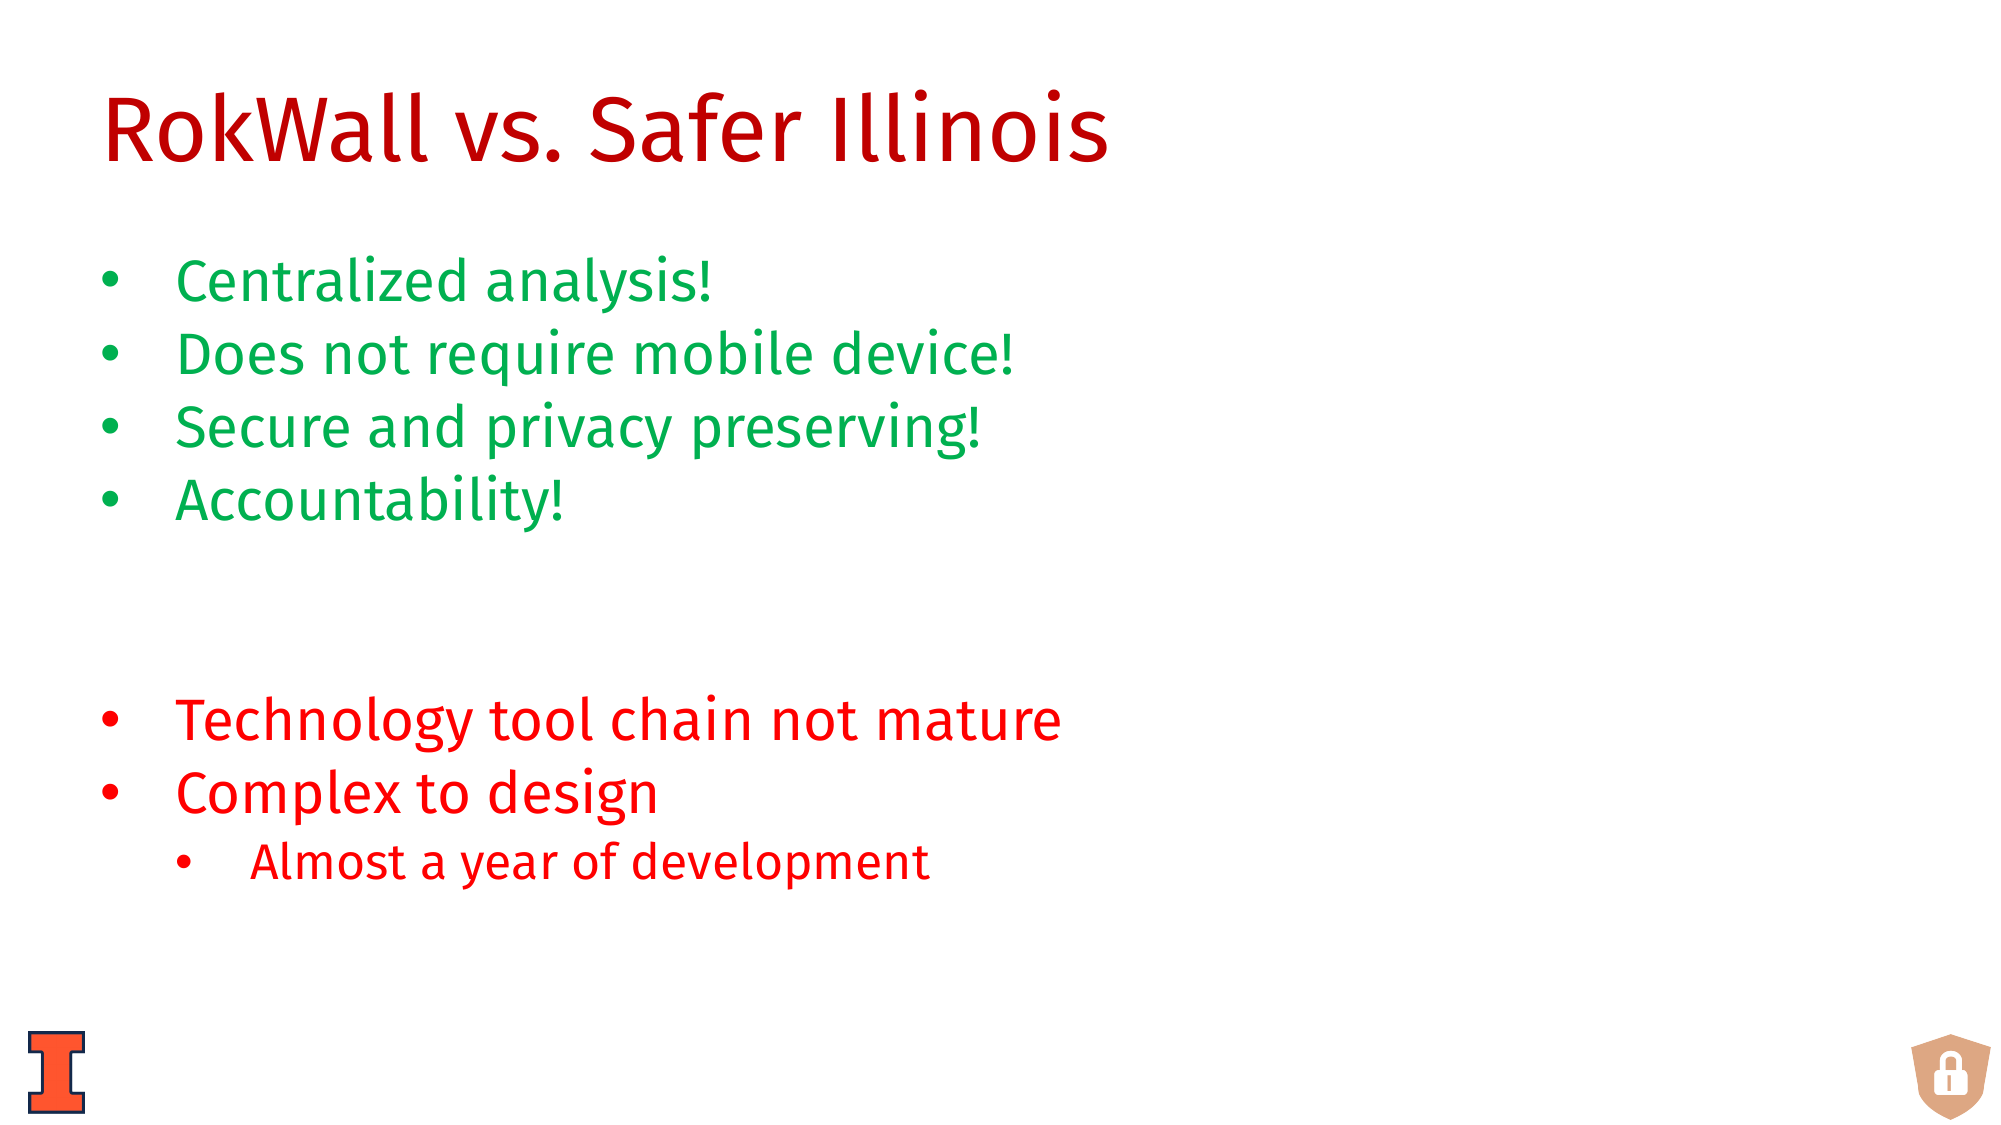

# RokWall vs. Safer Illinois
Centralized analysis!
Does not require mobile device!
Secure and privacy preserving!
Accountability!

Technology tool chain not mature
Complex to design
Almost a year of development